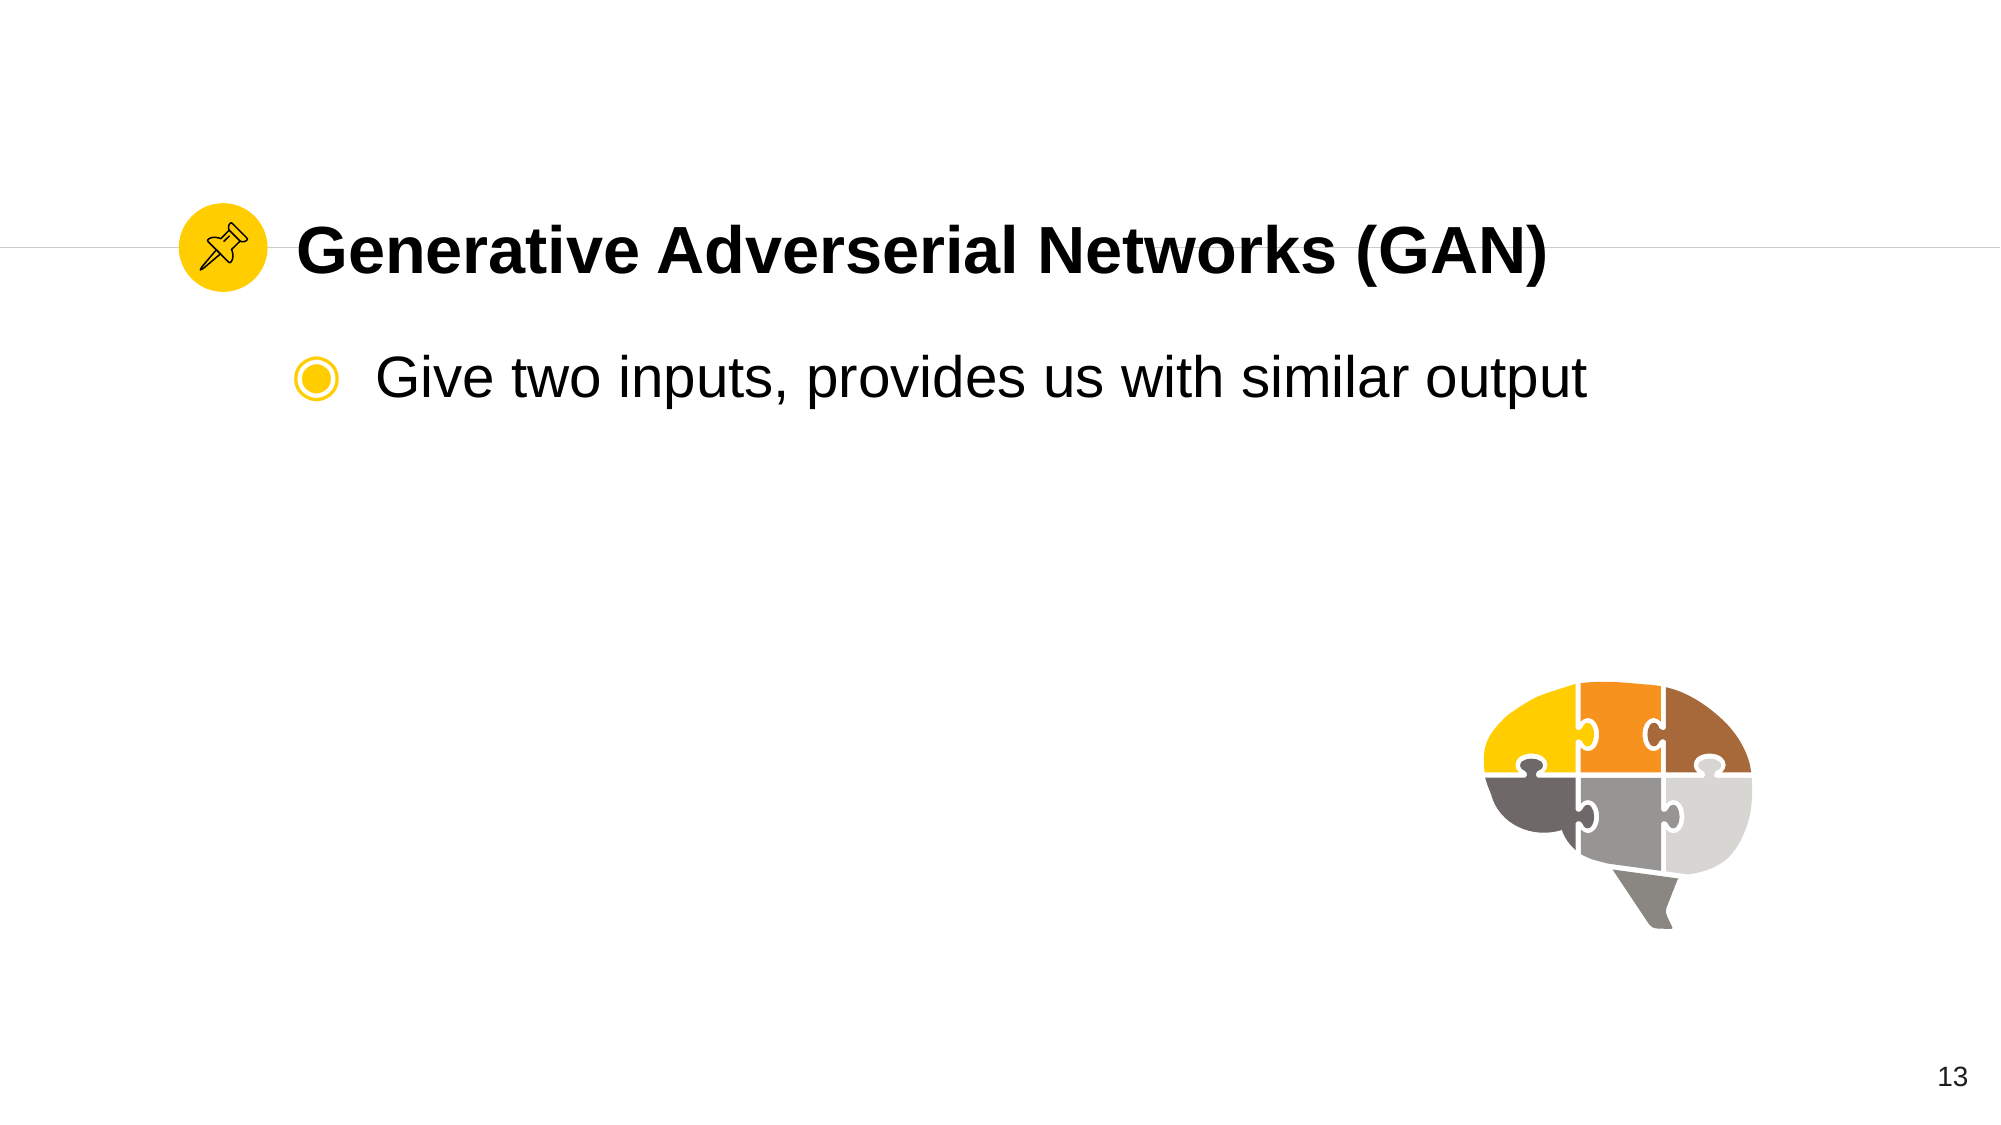

# Generative Adverserial Networks (GAN)

Give two inputs, provides us with similar output

13